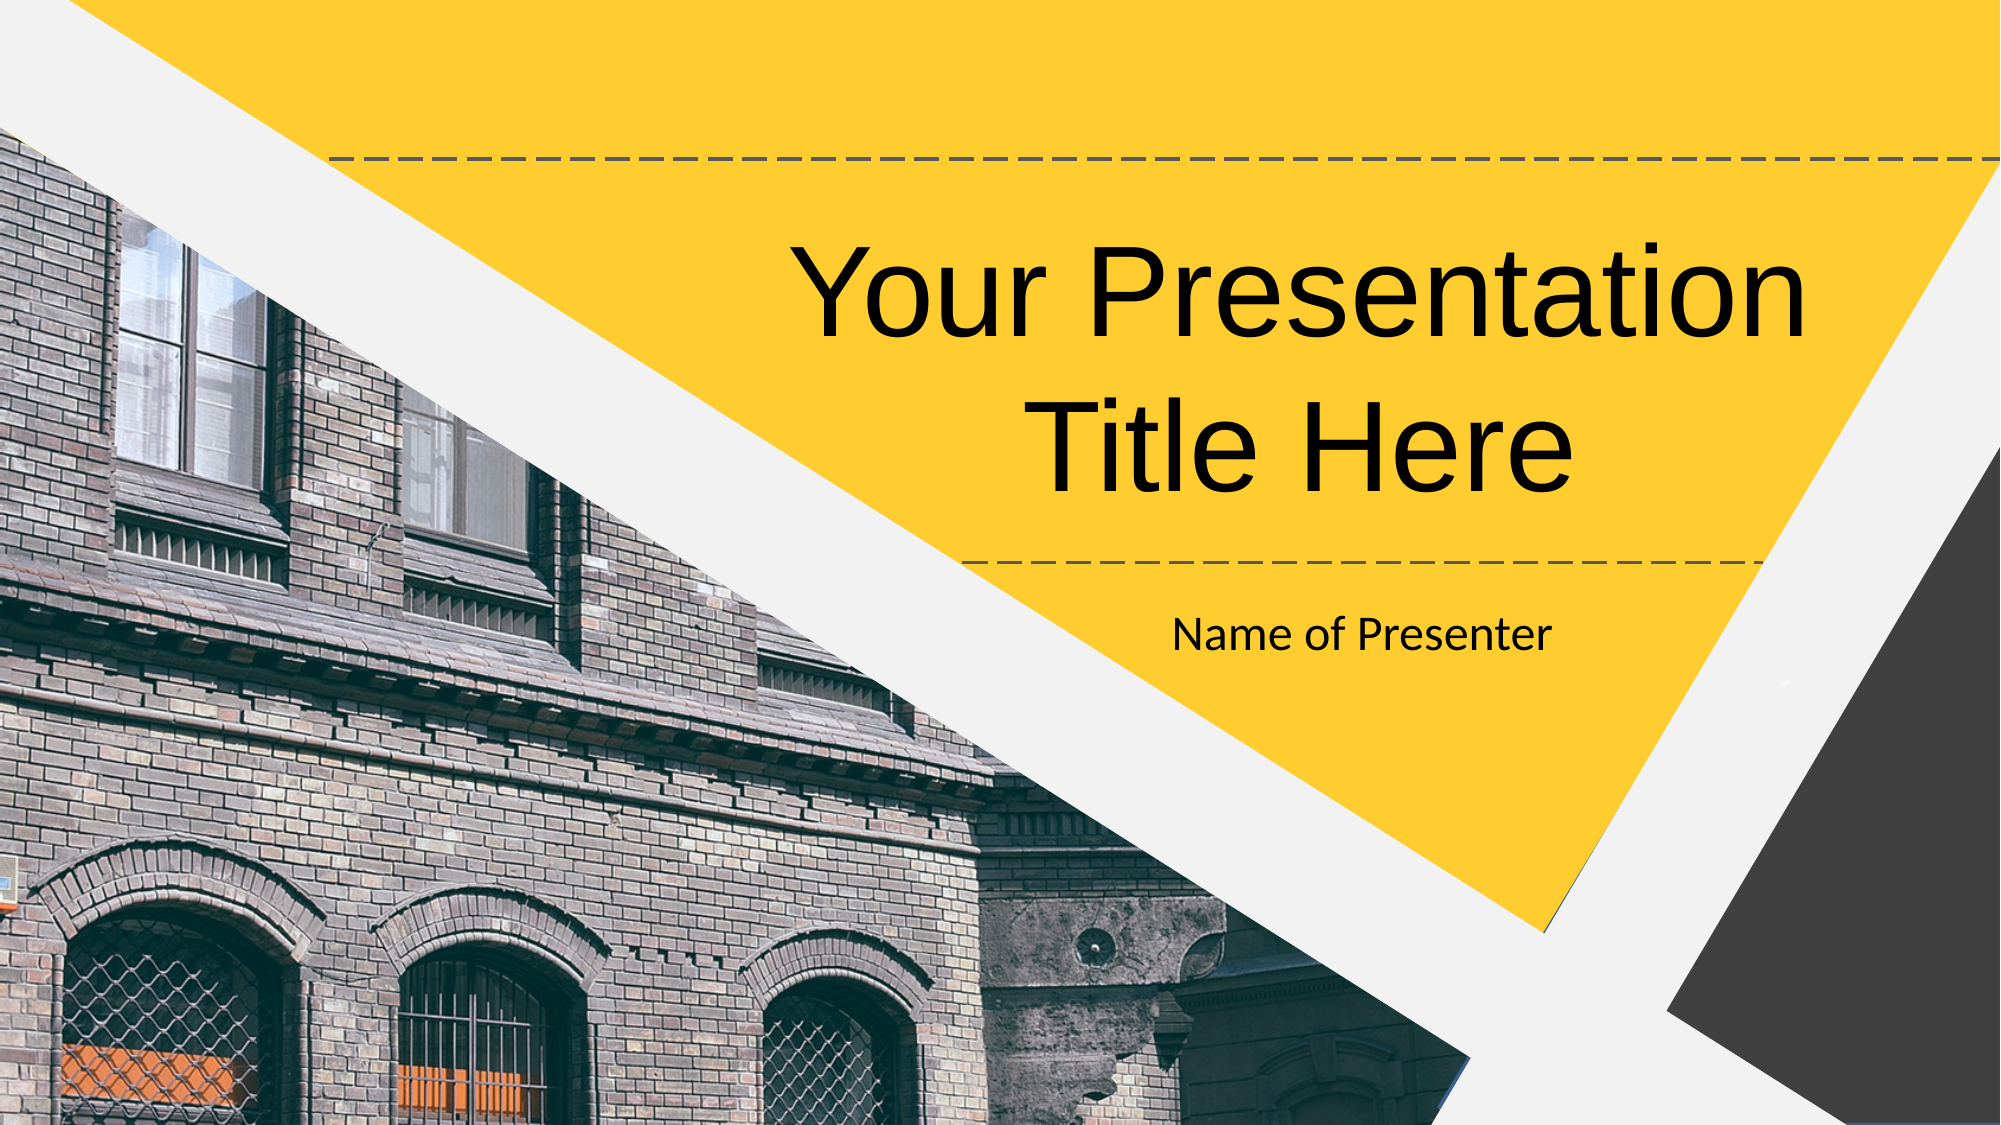

# Your Presentation Title Here

Name of Presenter
`